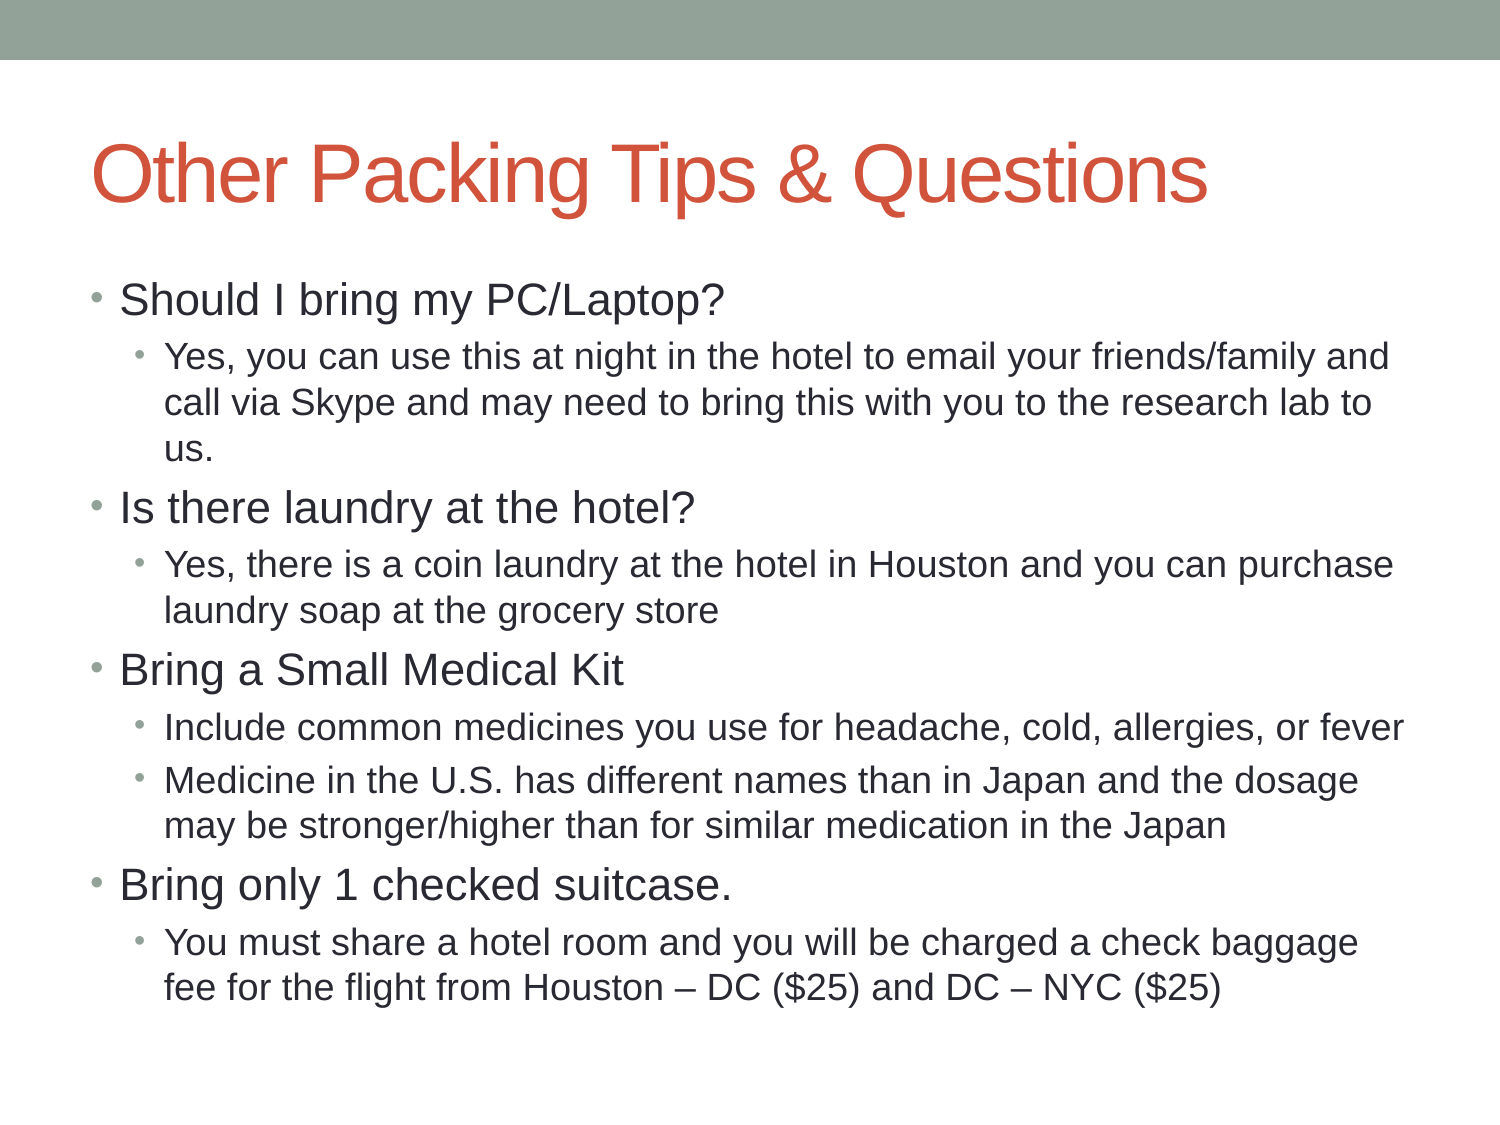

# Other Packing Tips & Questions
Should I bring my PC/Laptop?
Yes, you can use this at night in the hotel to email your friends/family and call via Skype and may need to bring this with you to the research lab to us.
Is there laundry at the hotel?
Yes, there is a coin laundry at the hotel in Houston and you can purchase laundry soap at the grocery store
Bring a Small Medical Kit
Include common medicines you use for headache, cold, allergies, or fever
Medicine in the U.S. has different names than in Japan and the dosage may be stronger/higher than for similar medication in the Japan
Bring only 1 checked suitcase.
You must share a hotel room and you will be charged a check baggage fee for the flight from Houston – DC ($25) and DC – NYC ($25)